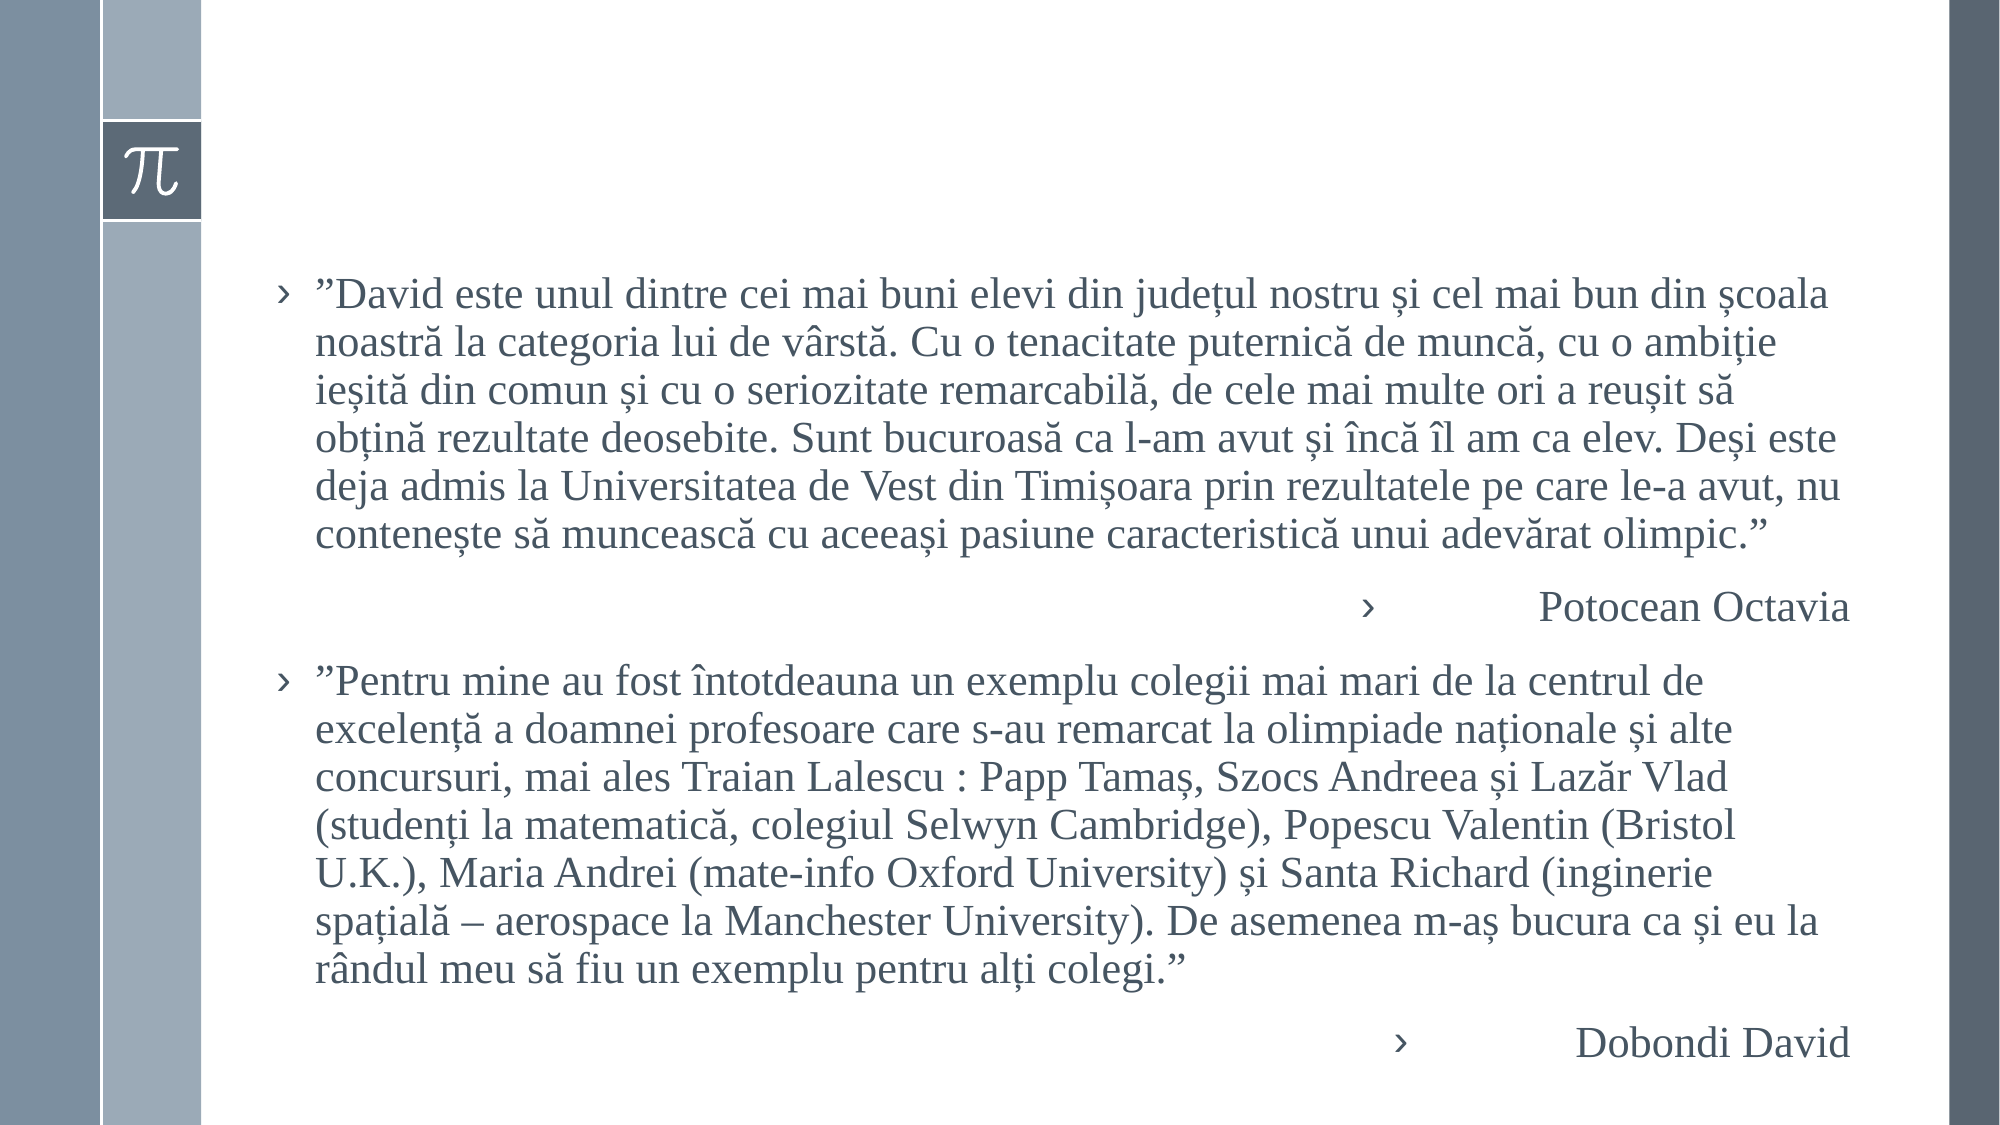

#
”David este unul dintre cei mai buni elevi din județul nostru și cel mai bun din școala noastră la categoria lui de vârstă. Cu o tenacitate puternică de muncă, cu o ambiție ieșită din comun și cu o seriozitate remarcabilă, de cele mai multe ori a reușit să obțină rezultate deosebite. Sunt bucuroasă ca l-am avut și încă îl am ca elev. Deși este deja admis la Universitatea de Vest din Timișoara prin rezultatele pe care le-a avut, nu contenește să muncească cu aceeași pasiune caracteristică unui adevărat olimpic.”
Potocean Octavia
”Pentru mine au fost întotdeauna un exemplu colegii mai mari de la centrul de excelență a doamnei profesoare care s-au remarcat la olimpiade naționale și alte concursuri, mai ales Traian Lalescu : Papp Tamaș, Szocs Andreea și Lazăr Vlad (studenți la matematică, colegiul Selwyn Cambridge), Popescu Valentin (Bristol U.K.), Maria Andrei (mate-info Oxford University) și Santa Richard (inginerie spațială – aerospace la Manchester University). De asemenea m-aș bucura ca și eu la rândul meu să fiu un exemplu pentru alți colegi.”
Dobondi David